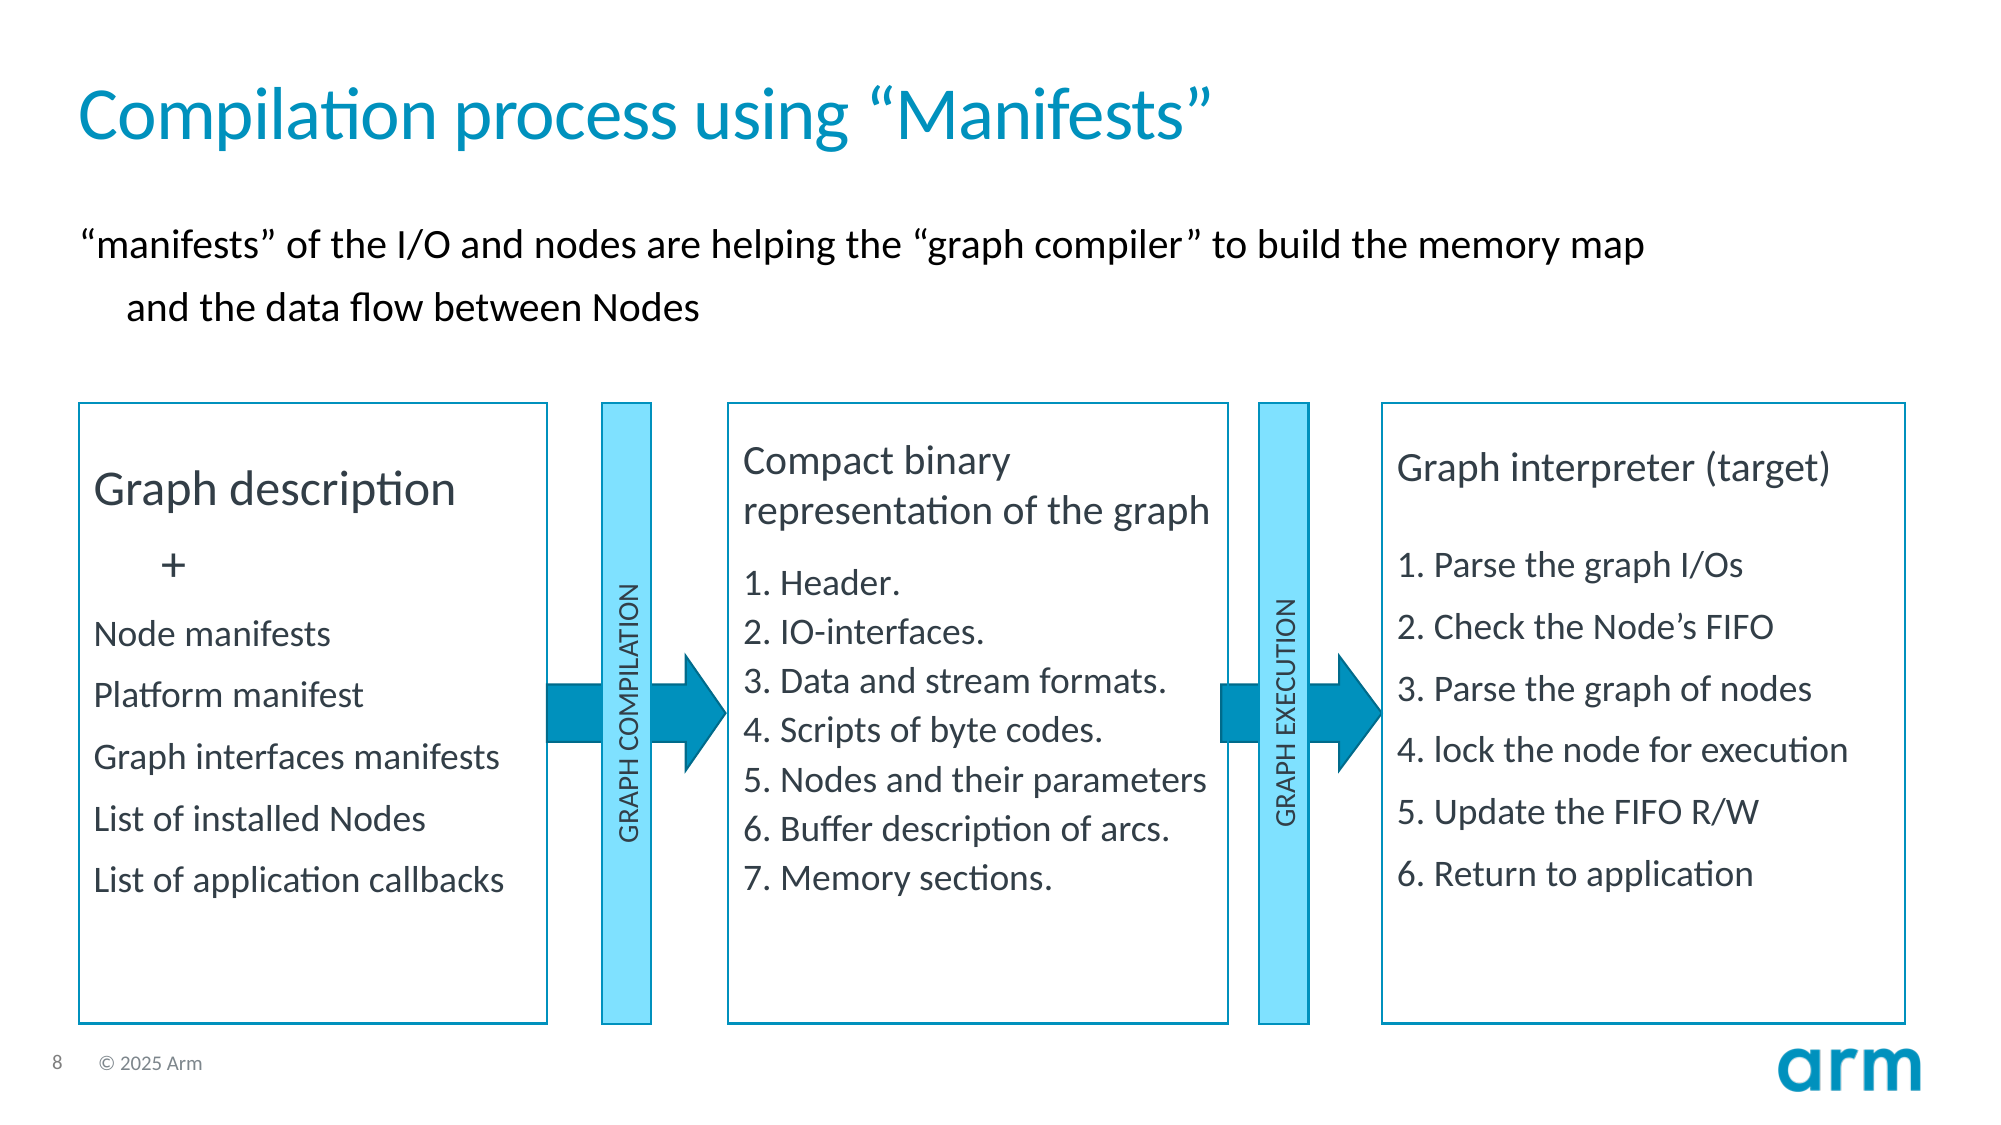

# Compilation process using “Manifests”
“manifests” of the I/O and nodes are helping the “graph compiler” to build the memory map
     and the data flow between Nodes

Graph description
      +
Node manifests
Platform manifest
Graph interfaces manifests
List of installed Nodes
List of application callbacks

Graph interpreter (target)

1. Parse the graph I/Os
2. Check the Node’s FIFO
3. Parse the graph of nodes
4. lock the node for execution
5. Update the FIFO R/W
6. Return to application

Compact binary representation of the graph

1. Header.
2. IO-interfaces.
3. Data and stream formats.
4. Scripts of byte codes.
5. Nodes and their parameters
6. Buffer description of arcs.
7. Memory sections.

GRAPH COMPILATION
GRAPH EXECUTION